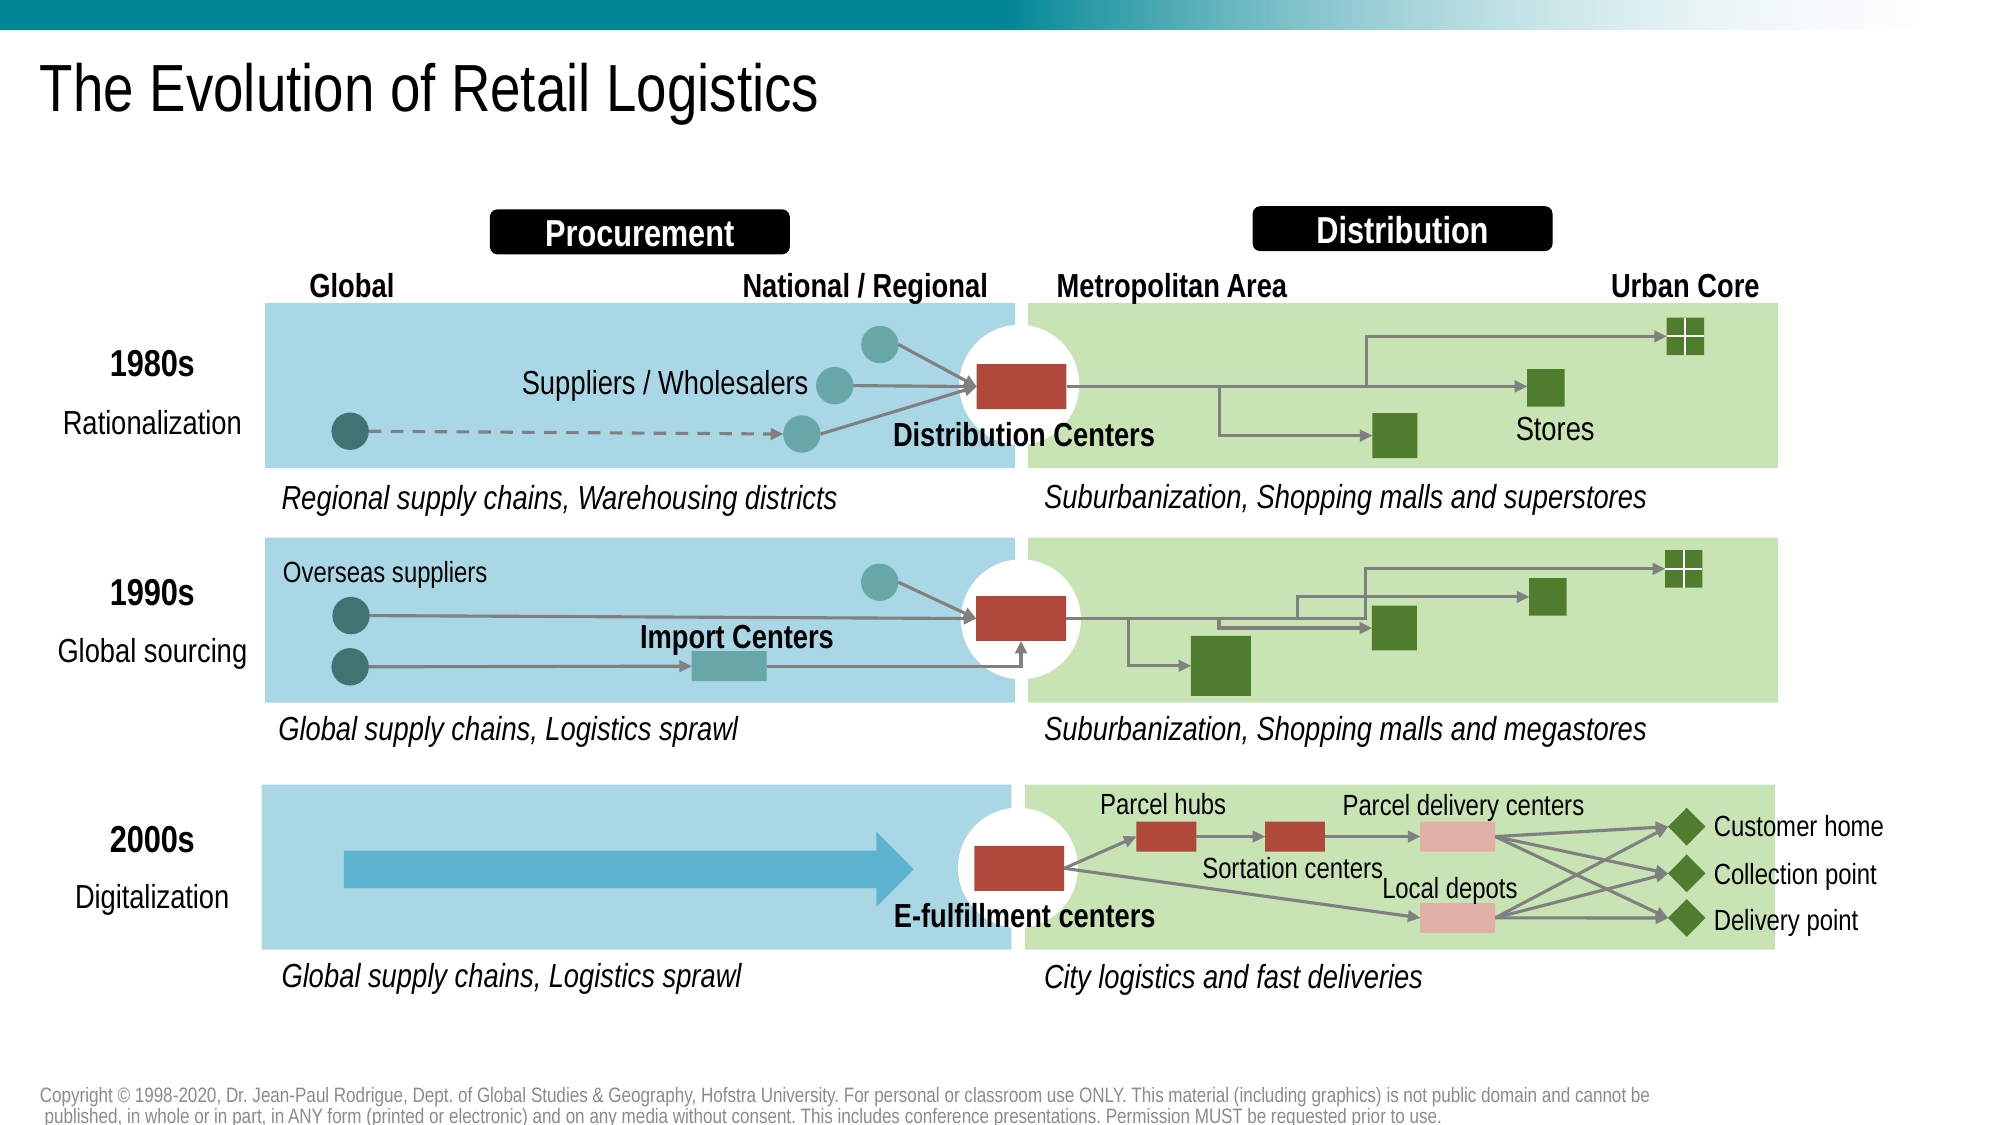

# The Evolution of Retail Logistics
Distribution
Procurement
Metropolitan Area
National / Regional
Urban Core
Global

1980s
Suppliers / Wholesalers

Rationalization
Stores
Distribution Centers

Suburbanization, Shopping malls and superstores
Regional supply chains, Warehousing districts

Overseas suppliers

1990s

Import Centers
Global sourcing

Global supply chains, Logistics sprawl
Suburbanization, Shopping malls and megastores
Parcel hubs
Parcel delivery centers

Customer home

2000s

Sortation centers

Collection point

Local depots
Digitalization
E-fulfillment centers
Delivery point

Global supply chains, Logistics sprawl
City logistics and fast deliveries
Copyright © 1998-2020, Dr. Jean-Paul Rodrigue, Dept. of Global Studies & Geography, Hofstra University. For personal or classroom use ONLY. This material (including graphics) is not public domain and cannot be published, in whole or in part, in ANY form (printed or electronic) and on any media without consent. This includes conference presentations. Permission MUST be requested prior to use.